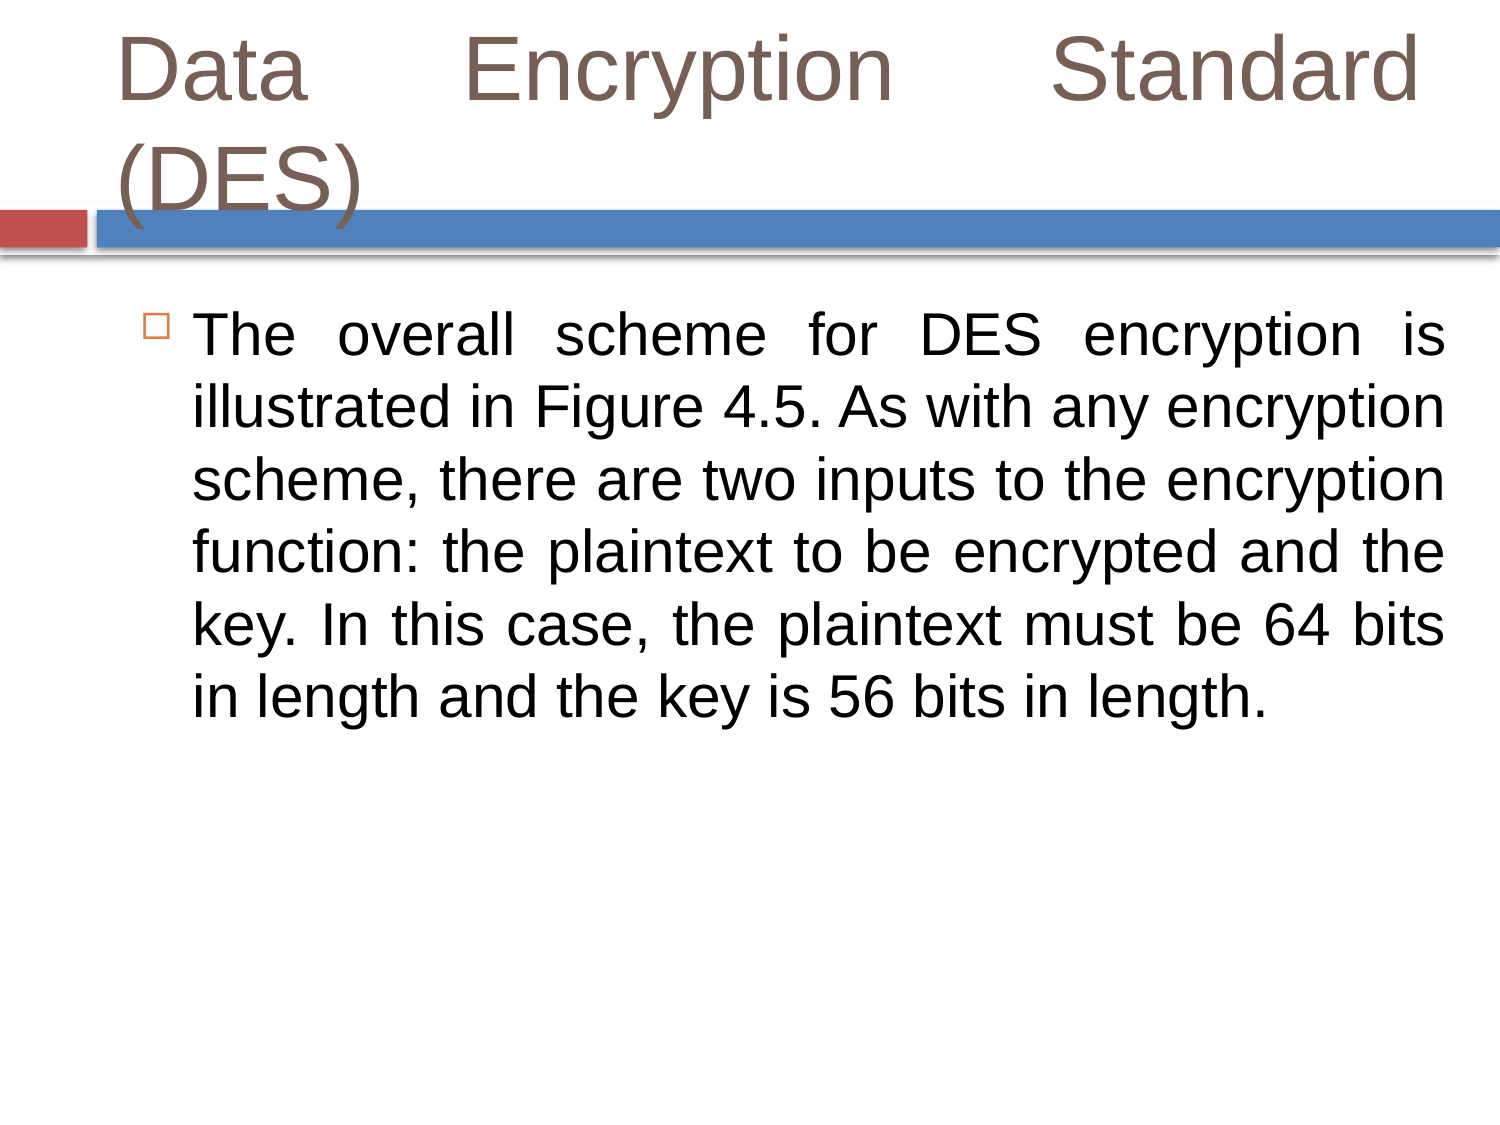

Data Encryption Standard (DES)
The overall scheme for DES encryption is illustrated in Figure 4.5. As with any encryption scheme, there are two inputs to the encryption function: the plaintext to be encrypted and the key. In this case, the plaintext must be 64 bits in length and the key is 56 bits in length.